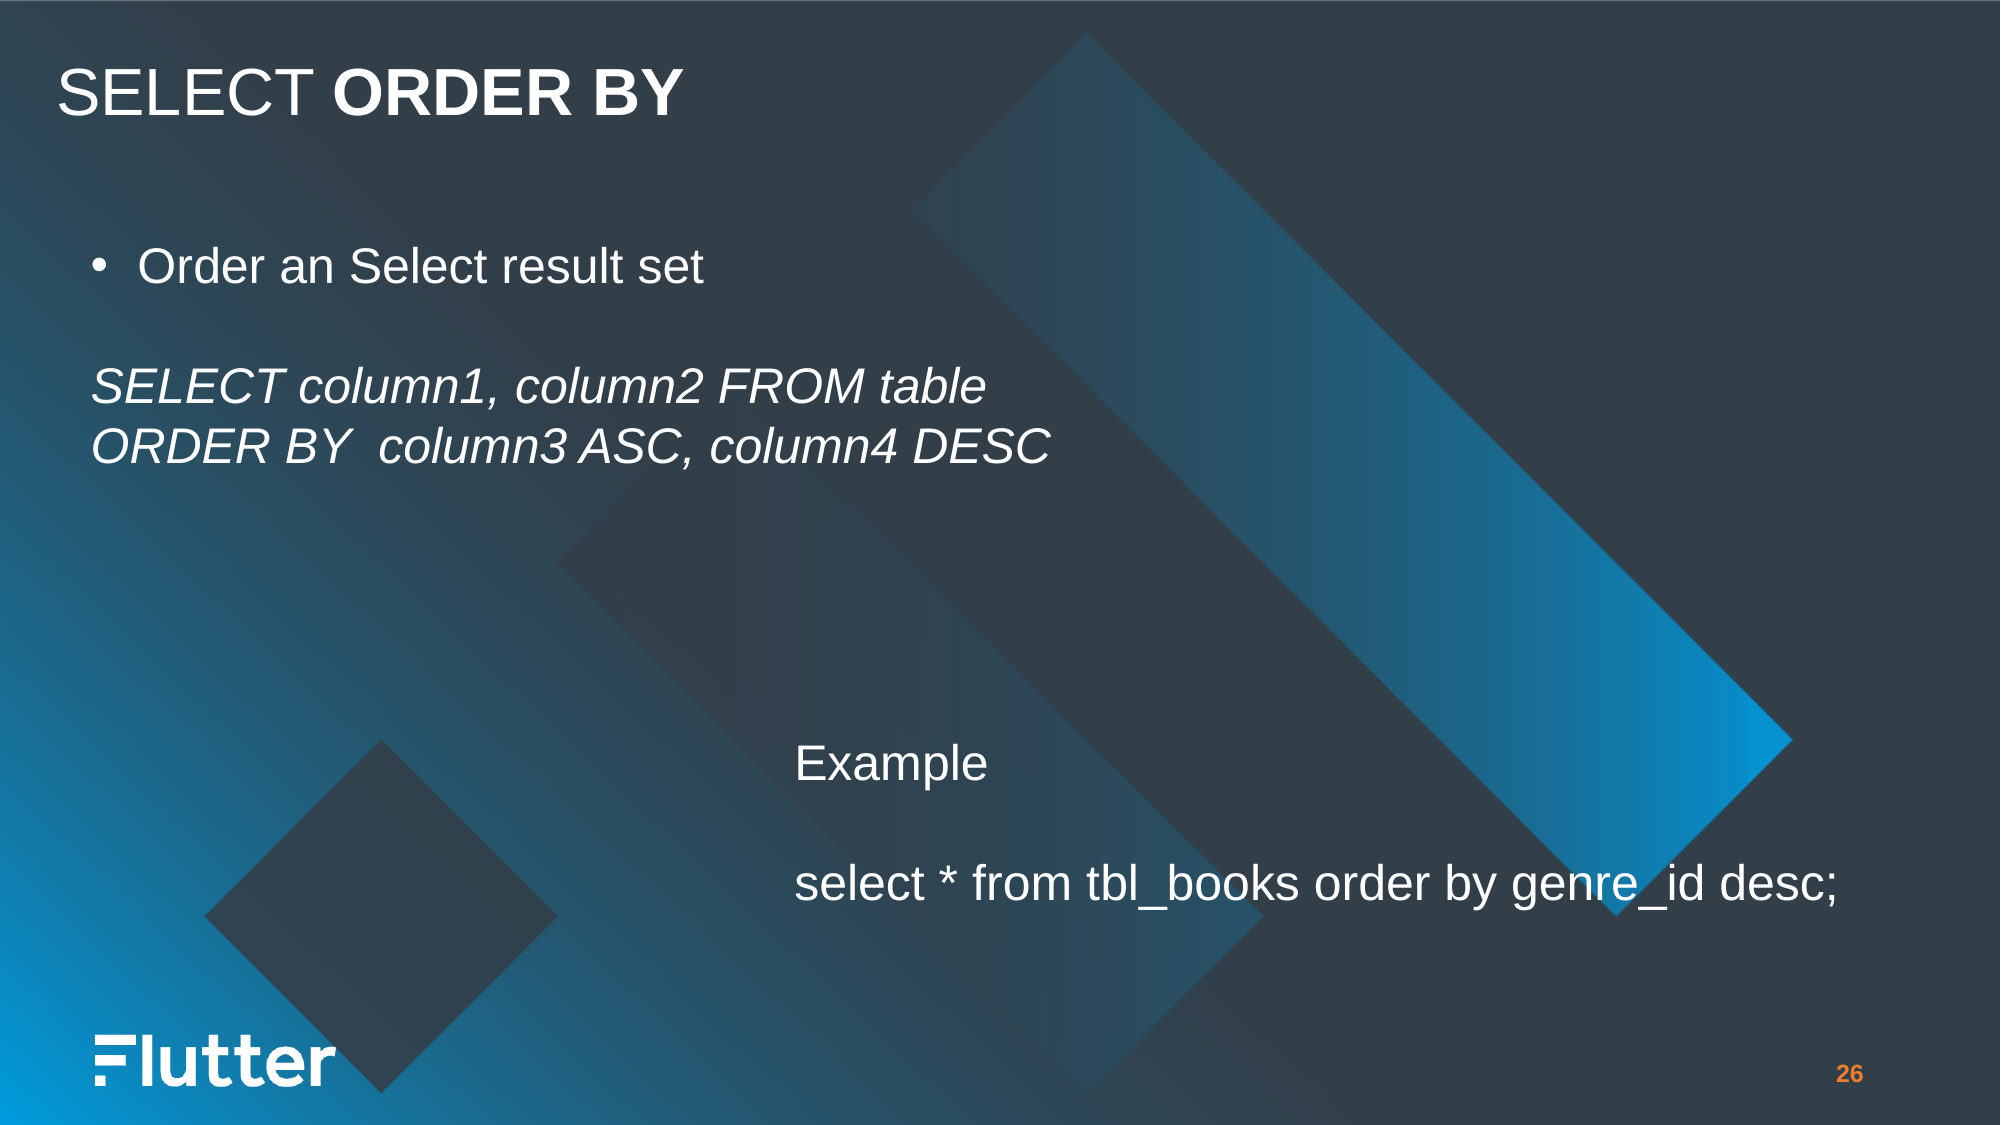

SELECT ORDER BY

Order an Select result set

SELECT column1, column2 FROM table
ORDER BY  column3 ASC, column4 DESC
Example

select * from tbl_books order by genre_id desc;